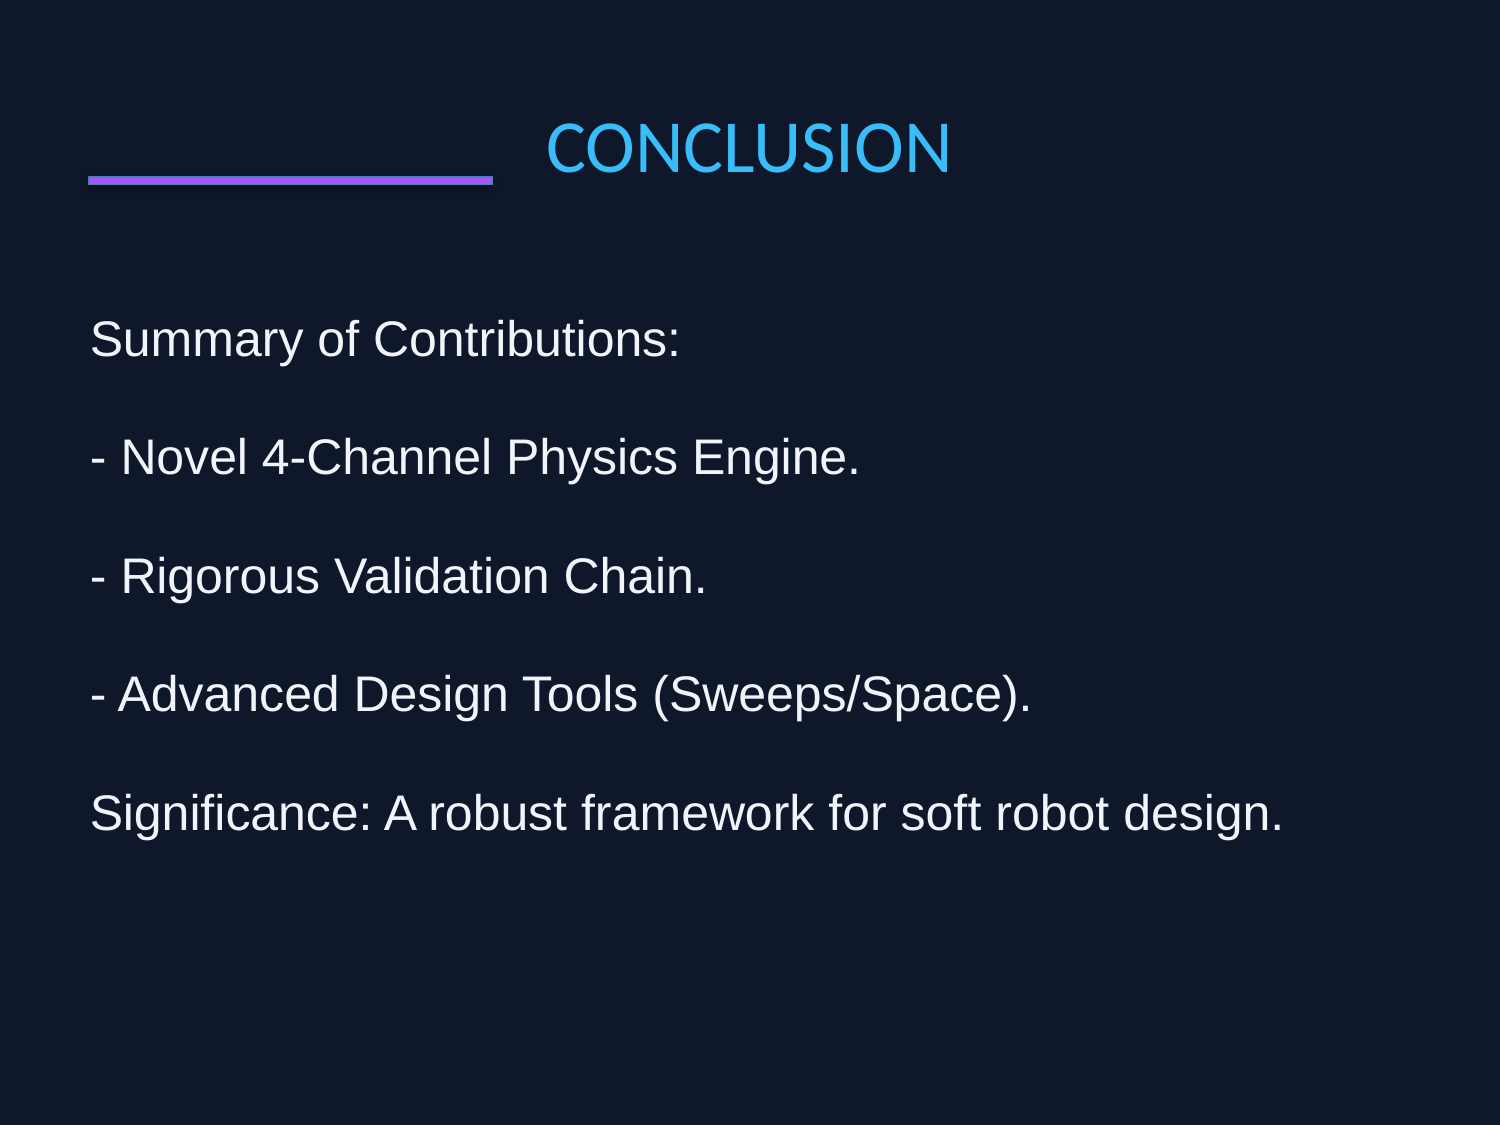

CONCLUSION

Summary of Contributions:
- Novel 4-Channel Physics Engine.
- Rigorous Validation Chain.
- Advanced Design Tools (Sweeps/Space).
Significance: A robust framework for soft robot design.